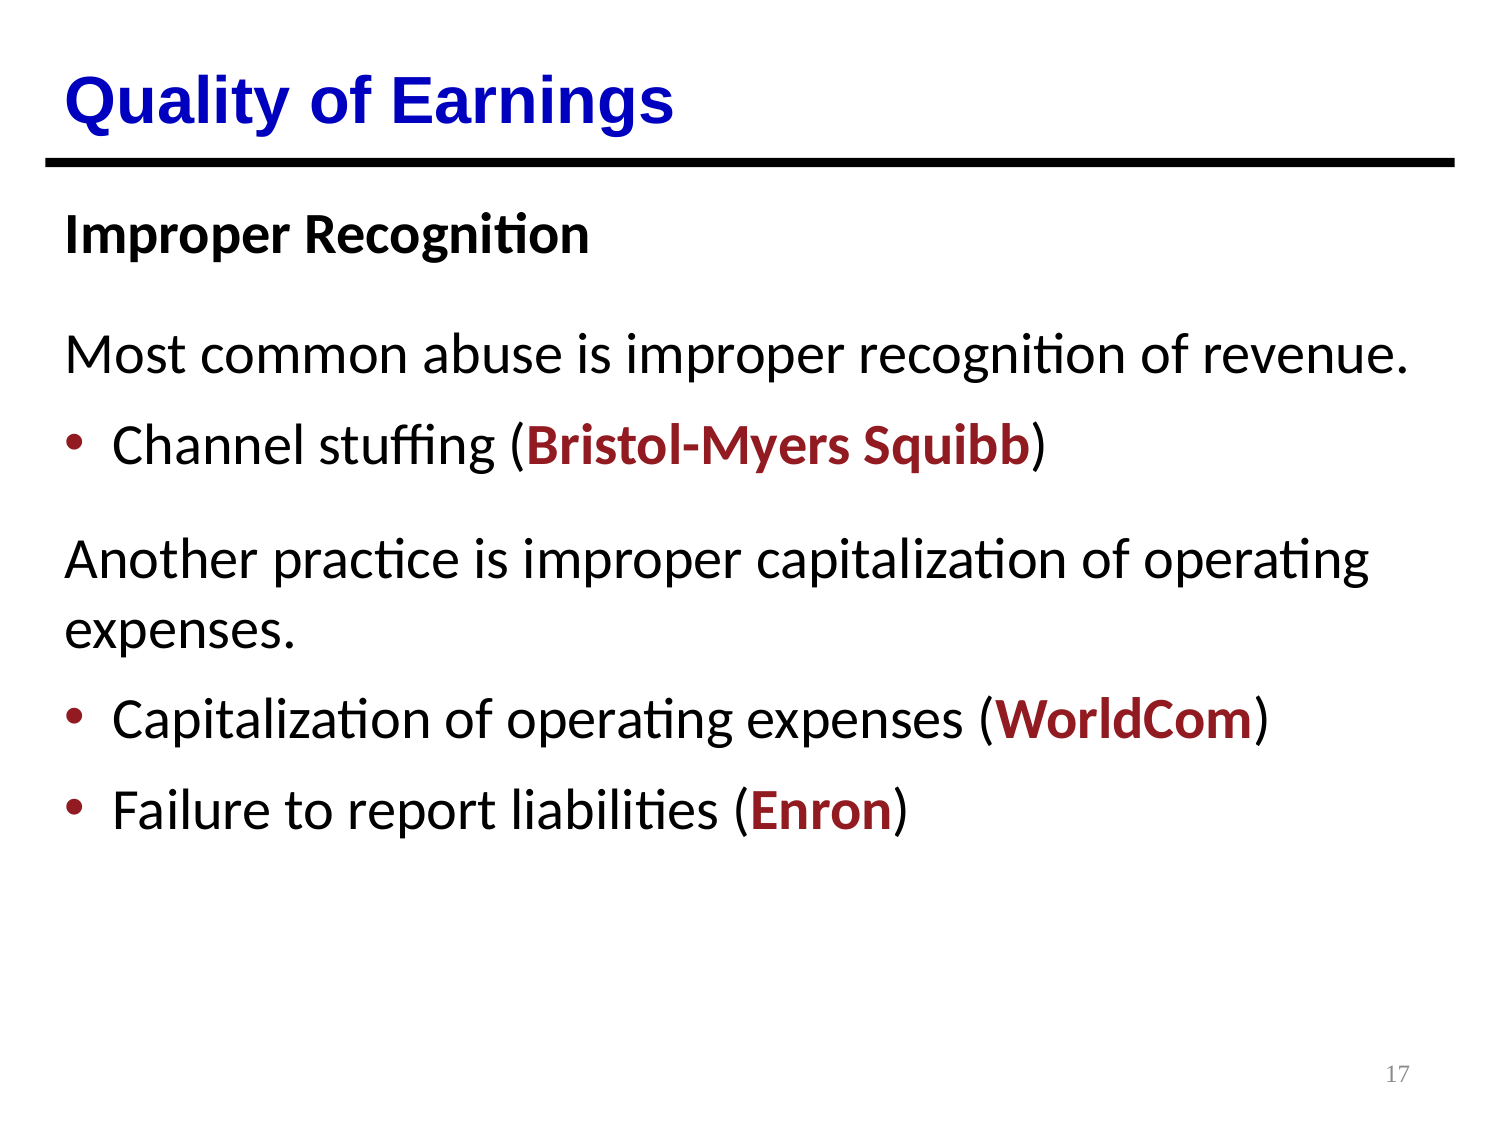

Quality of Earnings

Improper Recognition
Most common abuse is improper recognition of revenue.
Channel stuffing (Bristol-Myers Squibb)
Another practice is improper capitalization of operating expenses.
Capitalization of operating expenses (WorldCom)
Failure to report liabilities (Enron)
17